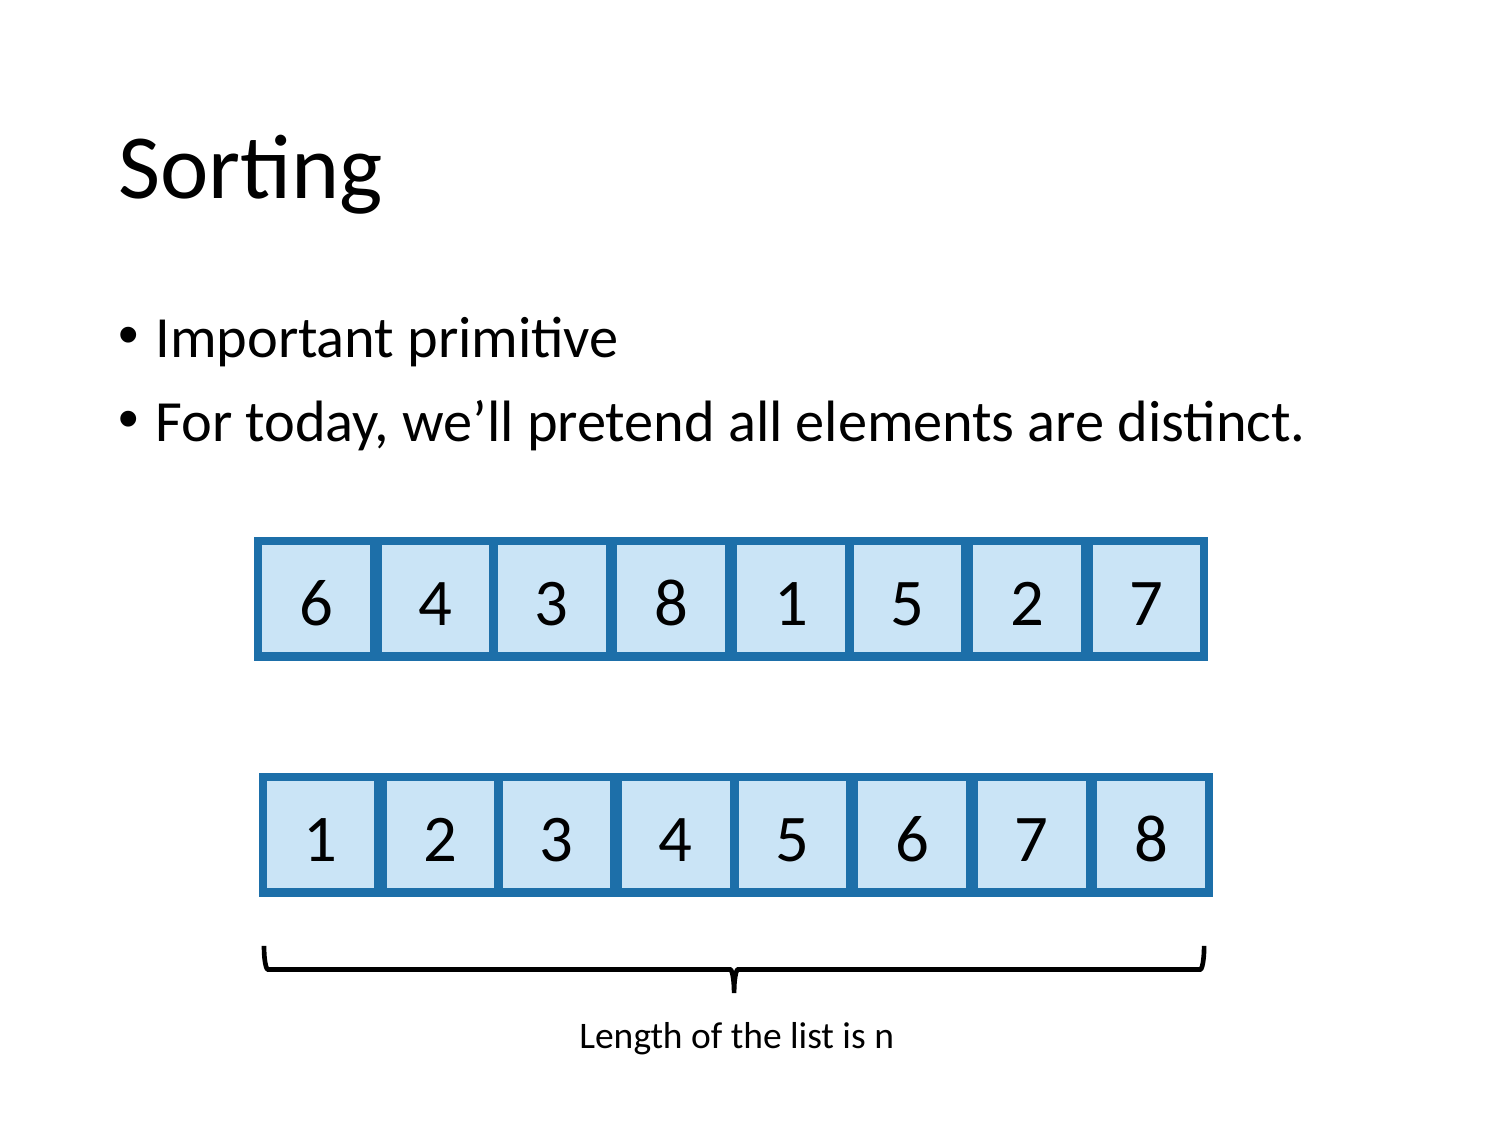

# Sorting
Important primitive
For today, we’ll pretend all elements are distinct.

6
4
3
8
1
5
2
7
1
2
3
4
5
6
7
8
Length of the list is n